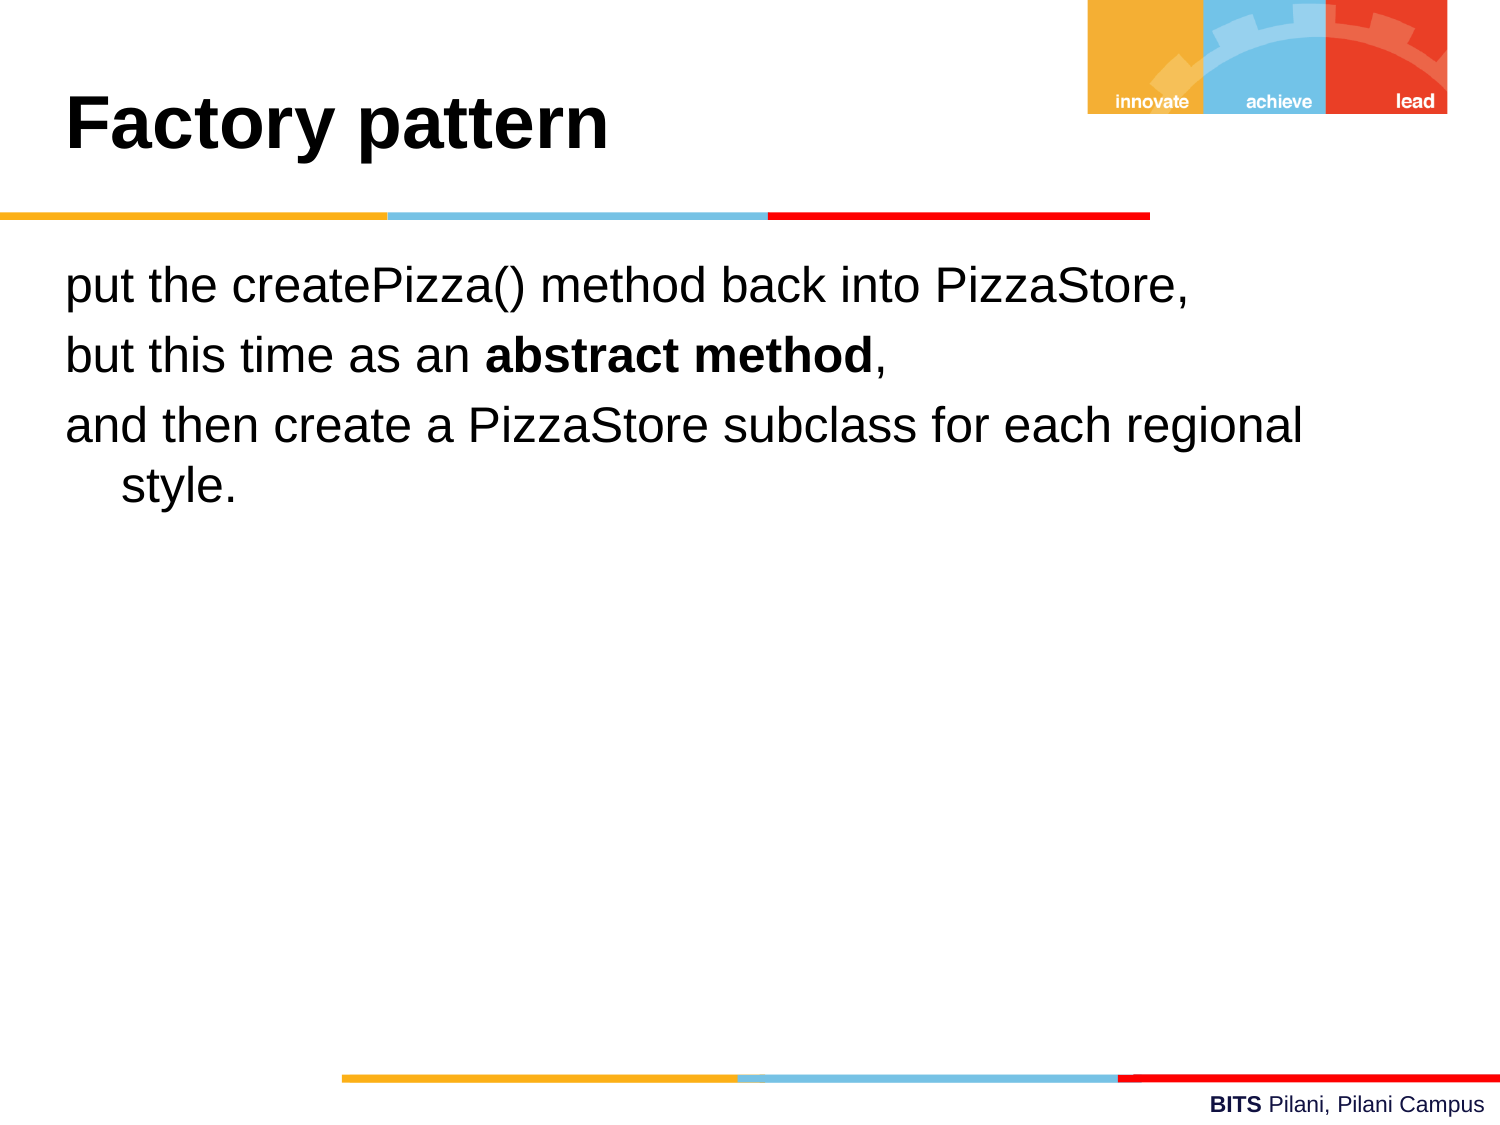

Factory pattern
put the createPizza() method back into PizzaStore,
but this time as an abstract method,
and then create a PizzaStore subclass for each regional style.